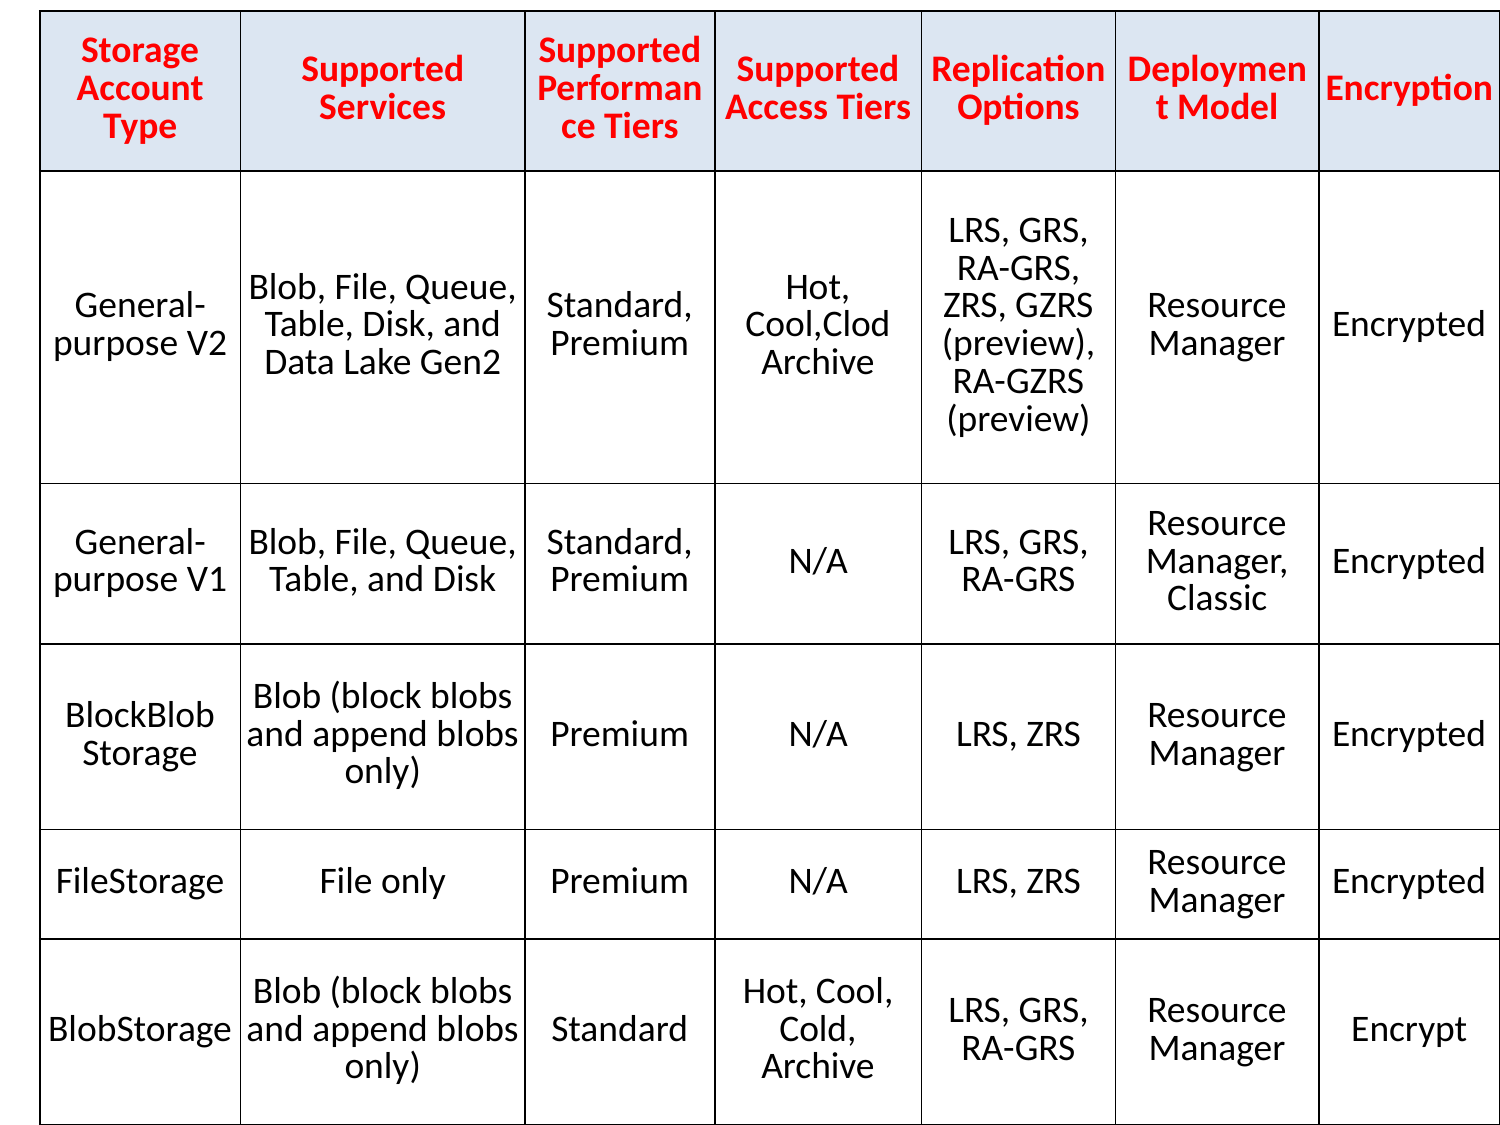

| Storage Account Type | Supported Services | Supported Performance Tiers | Supported Access Tiers | Replication Options | Deployment Model | Encryption |
| --- | --- | --- | --- | --- | --- | --- |
| General- purpose V2 | Blob, File, Queue, Table, Disk, and Data Lake Gen2 | Standard, Premium | Hot, Cool,Clod Archive | LRS, GRS, RA-GRS, ZRS, GZRS (preview), RA-GZRS (preview) | Resource Manager | Encrypted |
| General- purpose V1 | Blob, File, Queue, Table, and Disk | Standard, Premium | N/A | LRS, GRS, RA-GRS | Resource Manager, Classic | Encrypted |
| BlockBlob Storage | Blob (block blobs and append blobs only) | Premium | N/A | LRS, ZRS | Resource Manager | Encrypted |
| FileStorage | File only | Premium | N/A | LRS, ZRS | Resource Manager | Encrypted |
| BlobStorage | Blob (block blobs and append blobs only) | Standard | Hot, Cool, Cold, Archive | LRS, GRS, RA-GRS | Resource Manager | Encrypt |